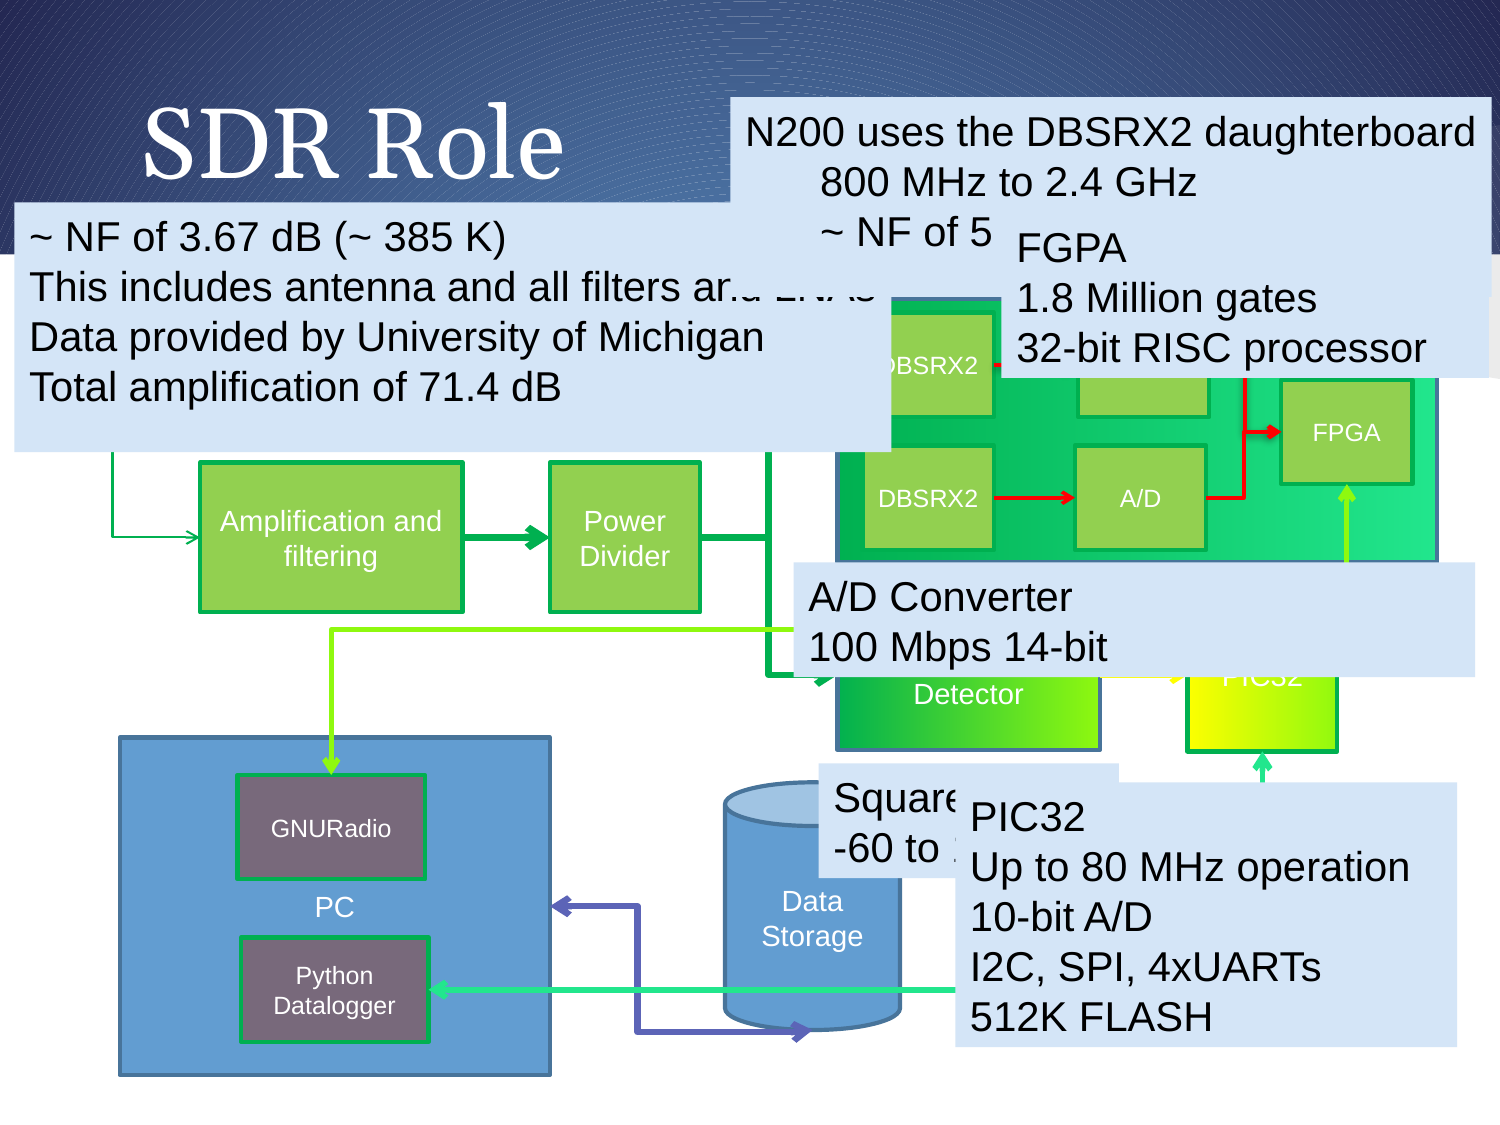

# SDR Role
N200 uses the DBSRX2 daughterboard
800 MHz to 2.4 GHz
~ NF of 5 dB (626 K)

~ NF of 3.67 dB (~ 385 K)
This includes antenna and all filters and LNAs
Data provided by University of Michigan
Total amplification of 71.4 dB

FGPA
1.8 Million gates
32-bit RISC processor

N200

A/D
DBSRX2
FPGA
DBSRX2
A/D
Amplification and filtering
Power Divider
A/D Converter
100 Mbps 14-bit
PIC32
Square-Law Detector
PC
Square Law
-60 to 1 dBm
GNURadio
Data
Storage
PIC32
Up to 80 MHz operation
10-bit A/D
I2C, SPI, 4xUARTs
512K FLASH
Matlab
Python Datalogger